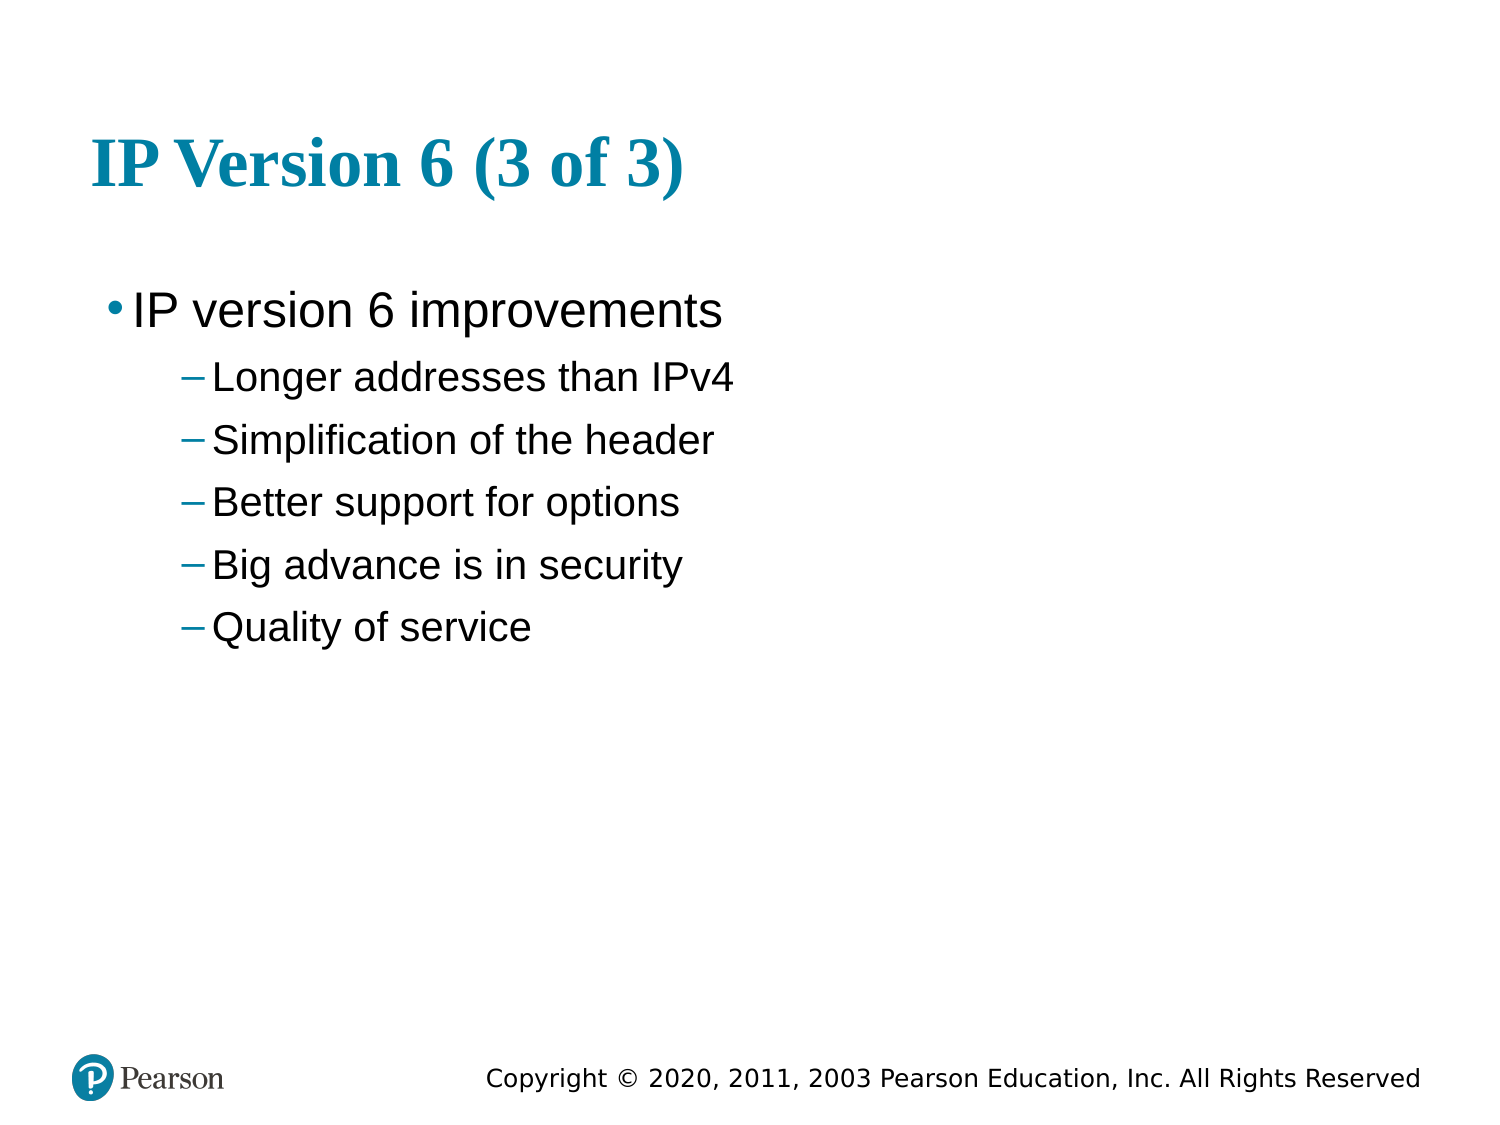

# IP Version 6 (3 of 3)
IP version 6 improvements
Longer addresses than IPv4
Simplification of the header
Better support for options
Big advance is in security
Quality of service